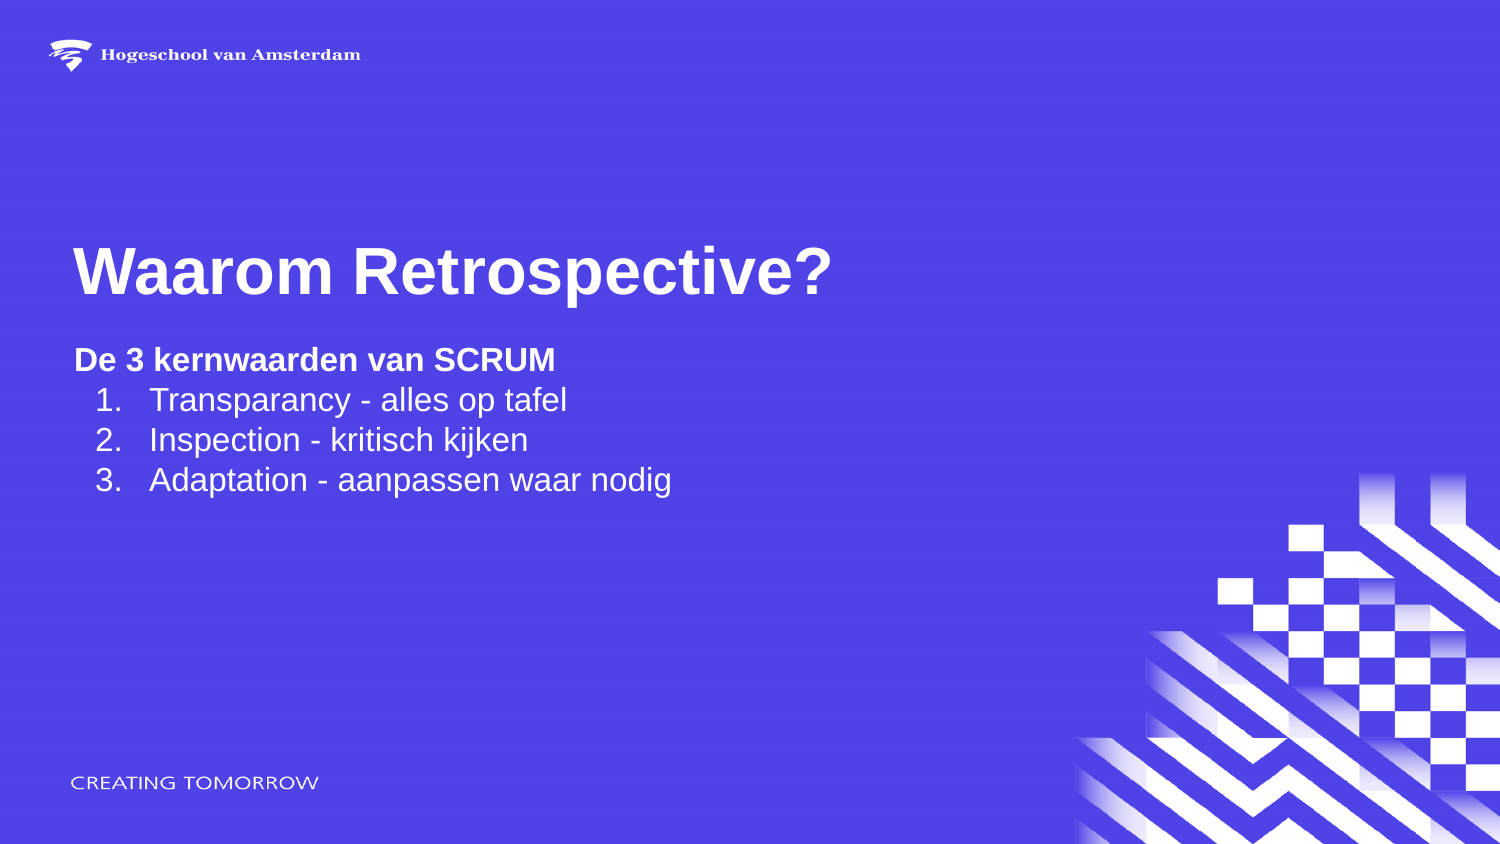

# Waarom Retrospective?
De 3 kernwaarden van SCRUM
Transparancy - alles op tafel
Inspection - kritisch kijken
Adaptation - aanpassen waar nodig